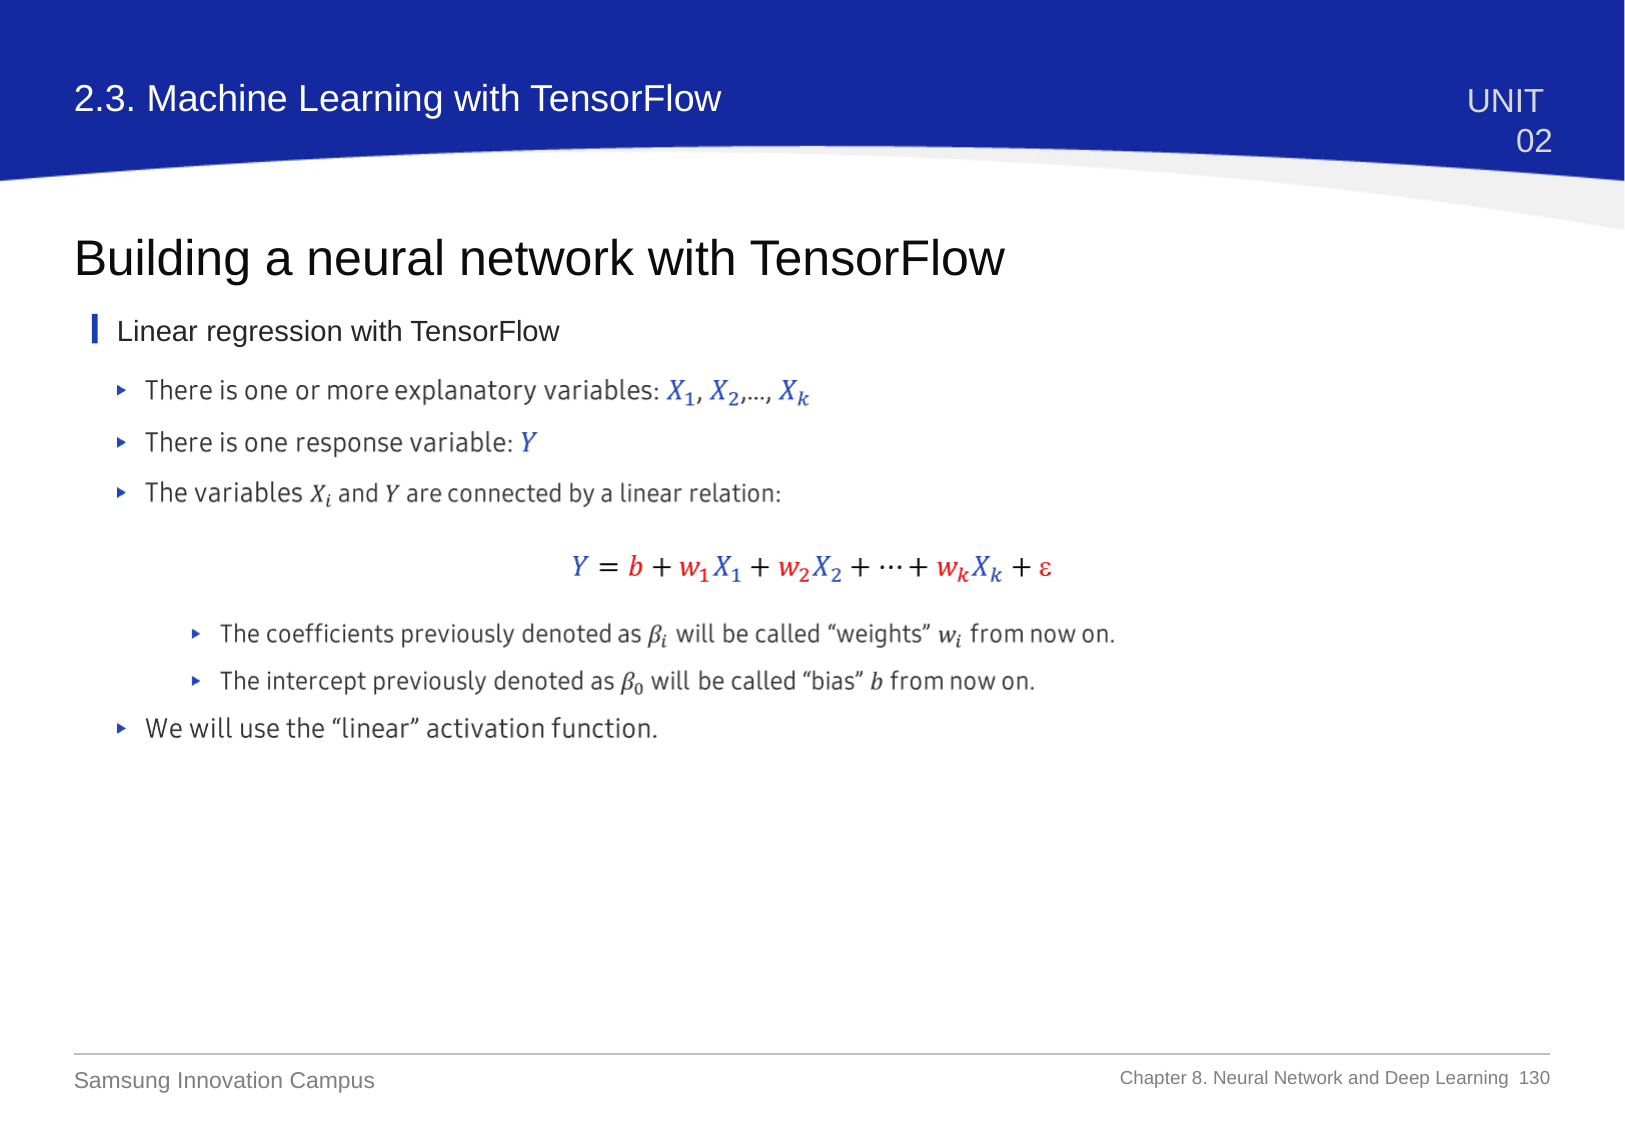

2.3. Machine Learning with TensorFlow
UNIT  02
Building a neural network with TensorFlow
Linear regression with TensorFlow